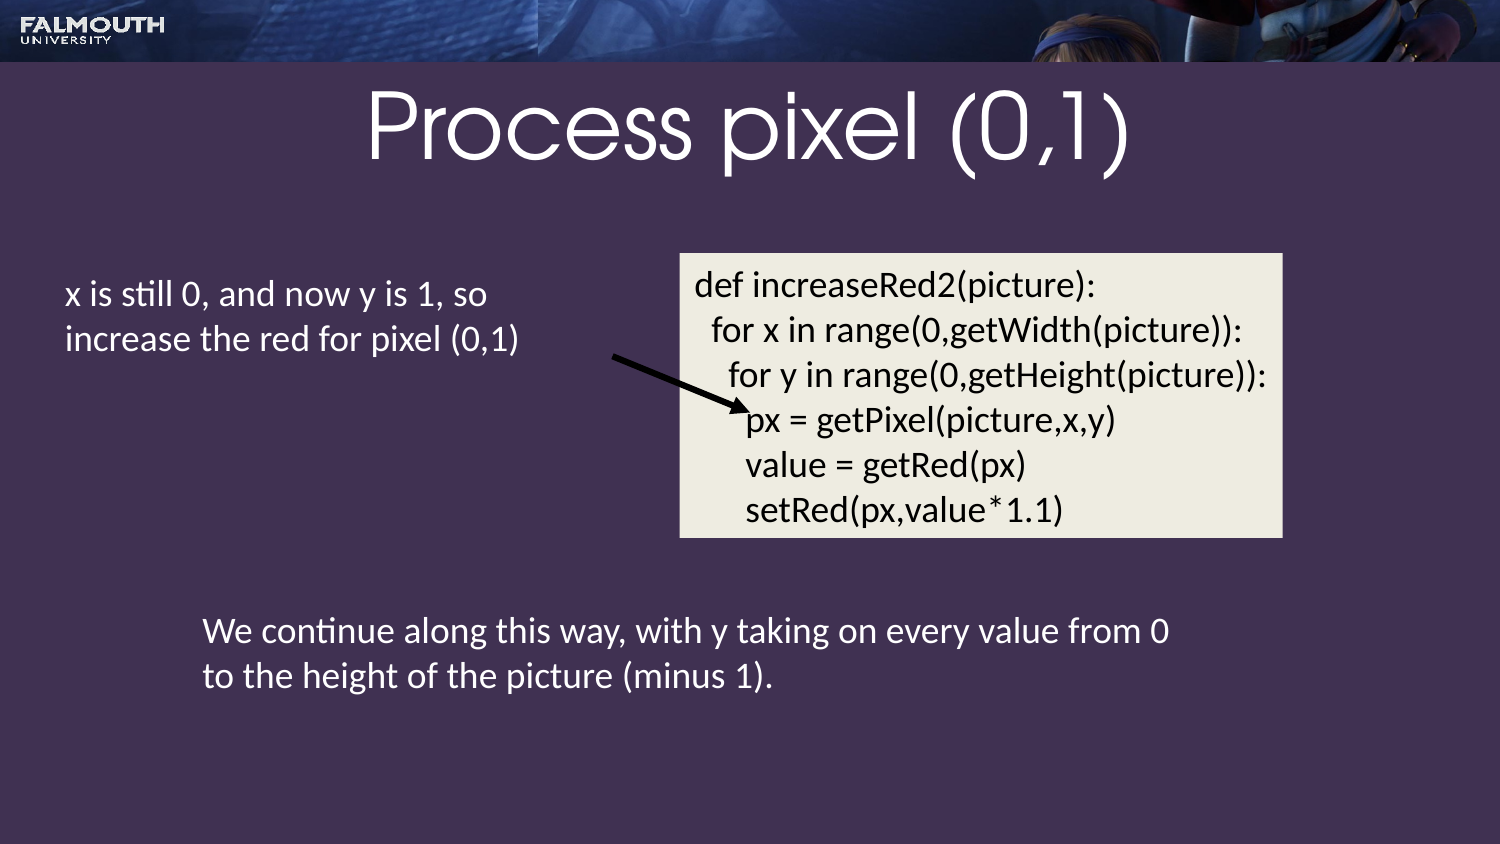

# Process pixel (0,1)
def increaseRed2(picture):
  for x in range(0,getWidth(picture)):
    for y in range(0,getHeight(picture)):
      px = getPixel(picture,x,y)
      value = getRed(px)
      setRed(px,value*1.1)
x is still 0, and now y is 1, so increase the red for pixel (0,1)

We continue along this way, with y taking on every value from 0 to the height of the picture (minus 1).